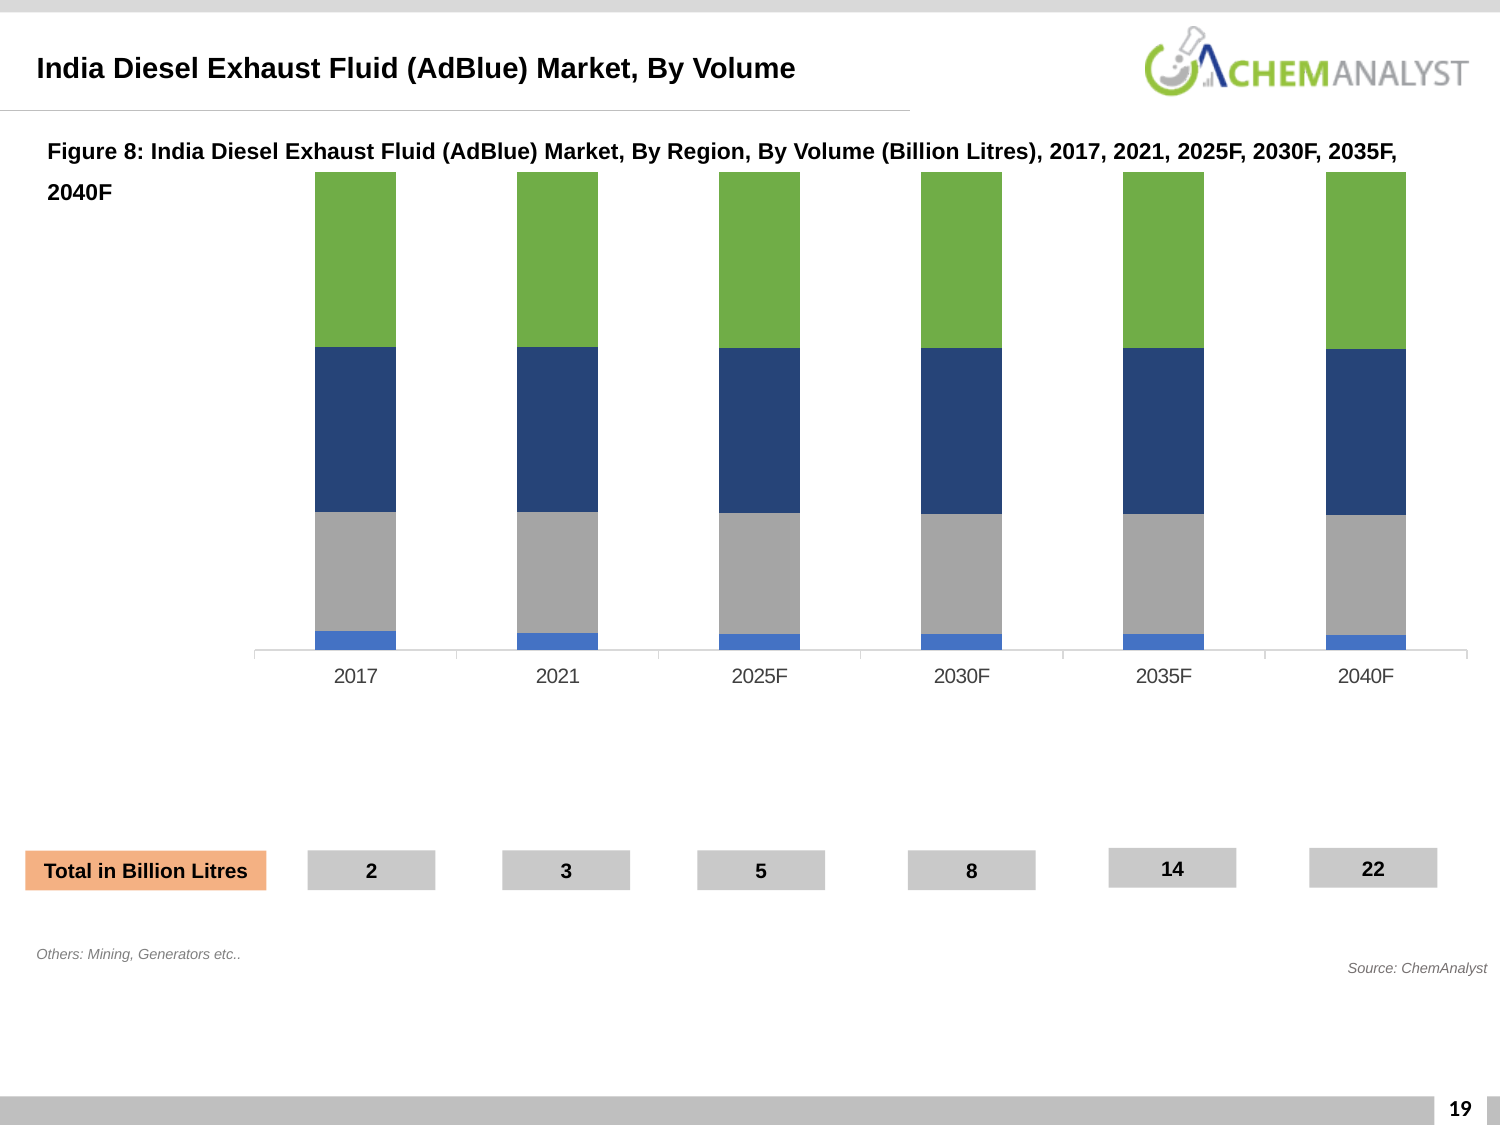

India Diesel Exhaust Fluid (AdBlue) Market, By Volume
Figure 8: India Diesel Exhaust Fluid (AdBlue) Market, By Region, By Volume (Billion Litres), 2017, 2021, 2025F, 2030F, 2035F, 2040F

### Chart

| Category | East  | North | West | South |
|---|---|---|---|---|
| 2017 | 0.08857835037037035 | 0.5597971888888889 | 0.7749481566666667 | 0.8248577855555556 |
| 2021 | 0.10985687999999992 | 0.7795196640000001 | 1.068551568 | 1.1366318880000001 |
| 2025F | 0.16580484375000026 | 1.2381403125000001 | 1.6963110937499999 | 1.8052124999999999 |
| 2030F | 0.2550780026865673 | 2.0064546940298507 | 2.7526174495522384 | 2.93220507761194 |
| 2035F | 0.43785106478873254 | 3.418501791549297 | 4.715737554929579 | 5.025768743661973 |
| 2040F | 0.6665535493150715 | 5.409834613150685 | 7.467549925068492 | 7.957789309726028 |
14
22
2
3
5
8
Total in Billion Litres
Others: Mining, Generators etc..
Source: ChemAnalyst